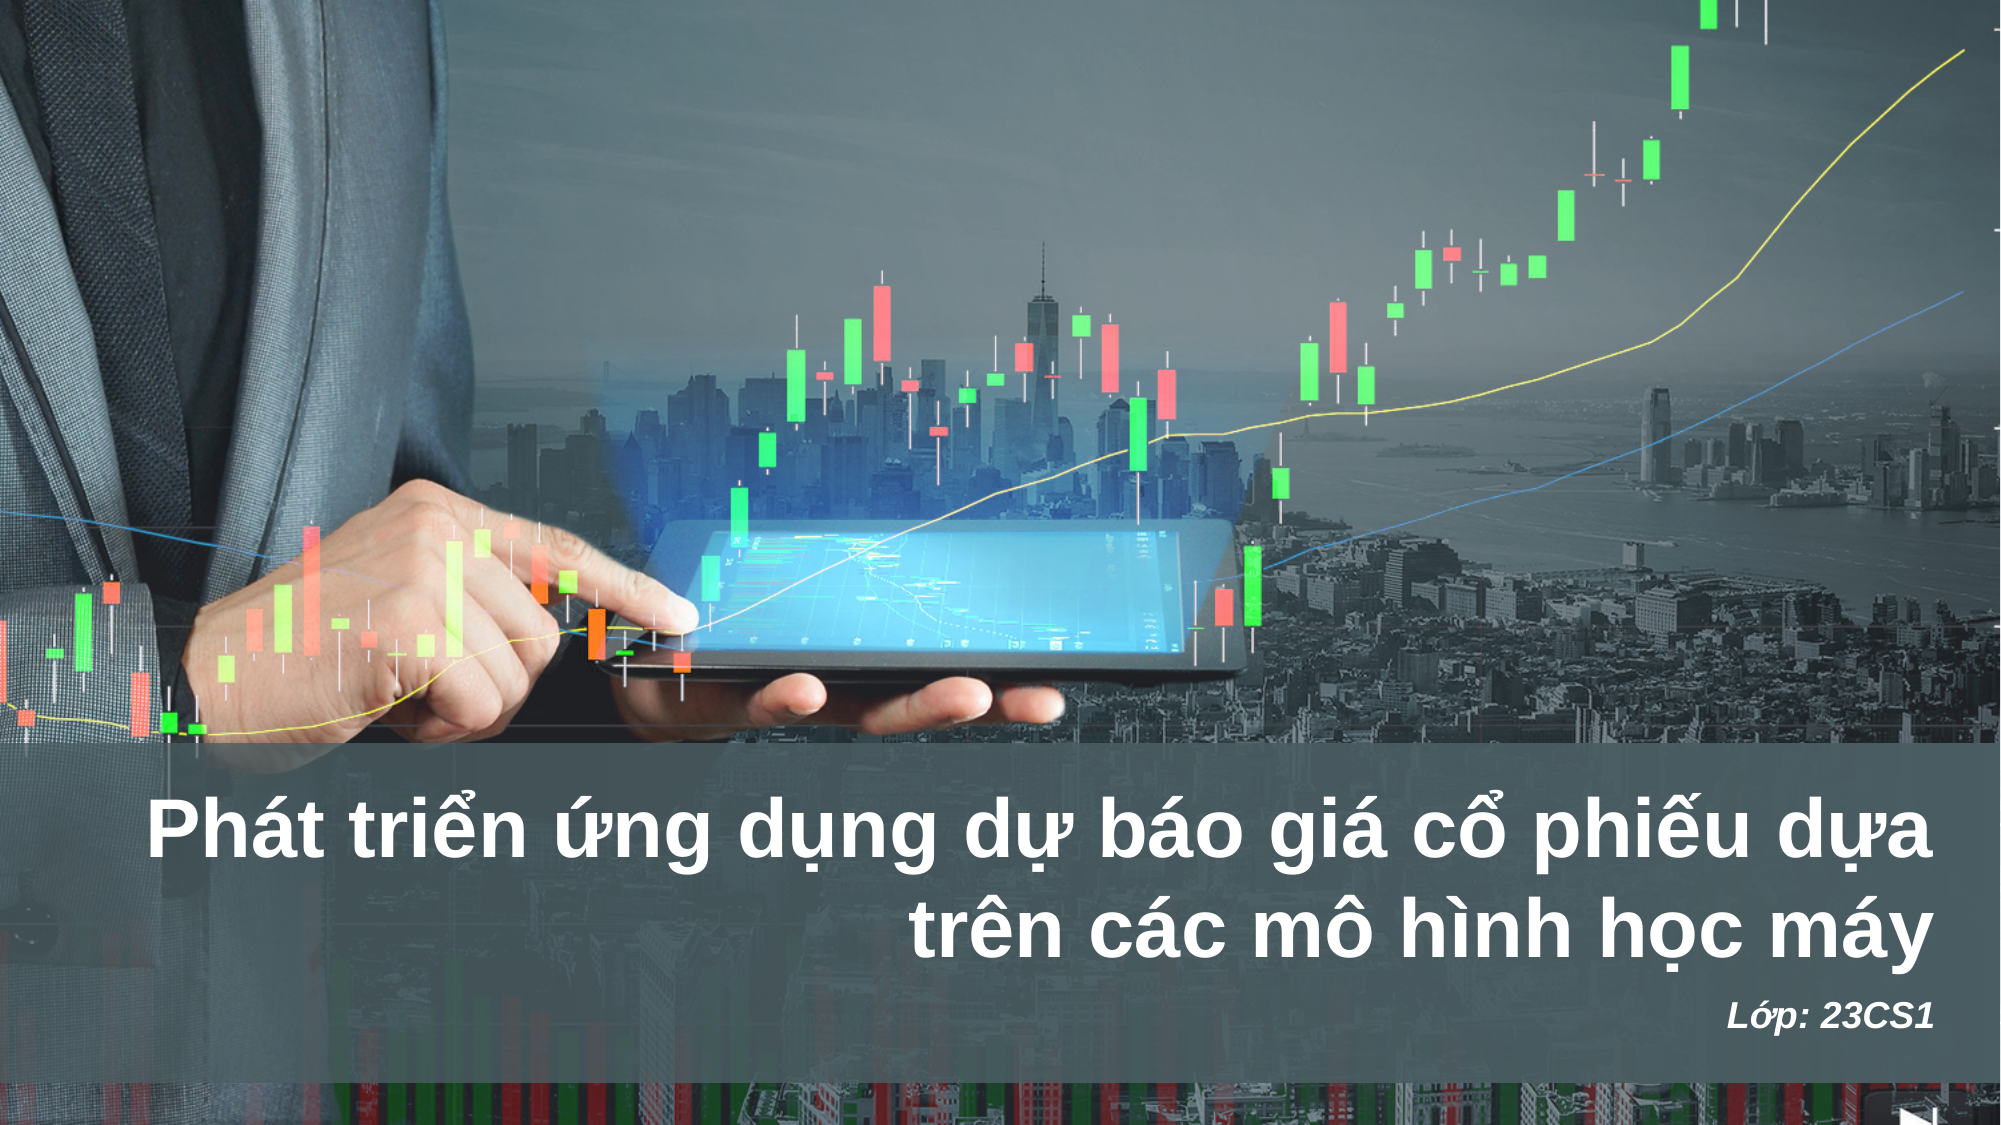

Phát triển ứng dụng dự báo giá cổ phiếu dựa trên các mô hình học máy
Lớp: 23CS1